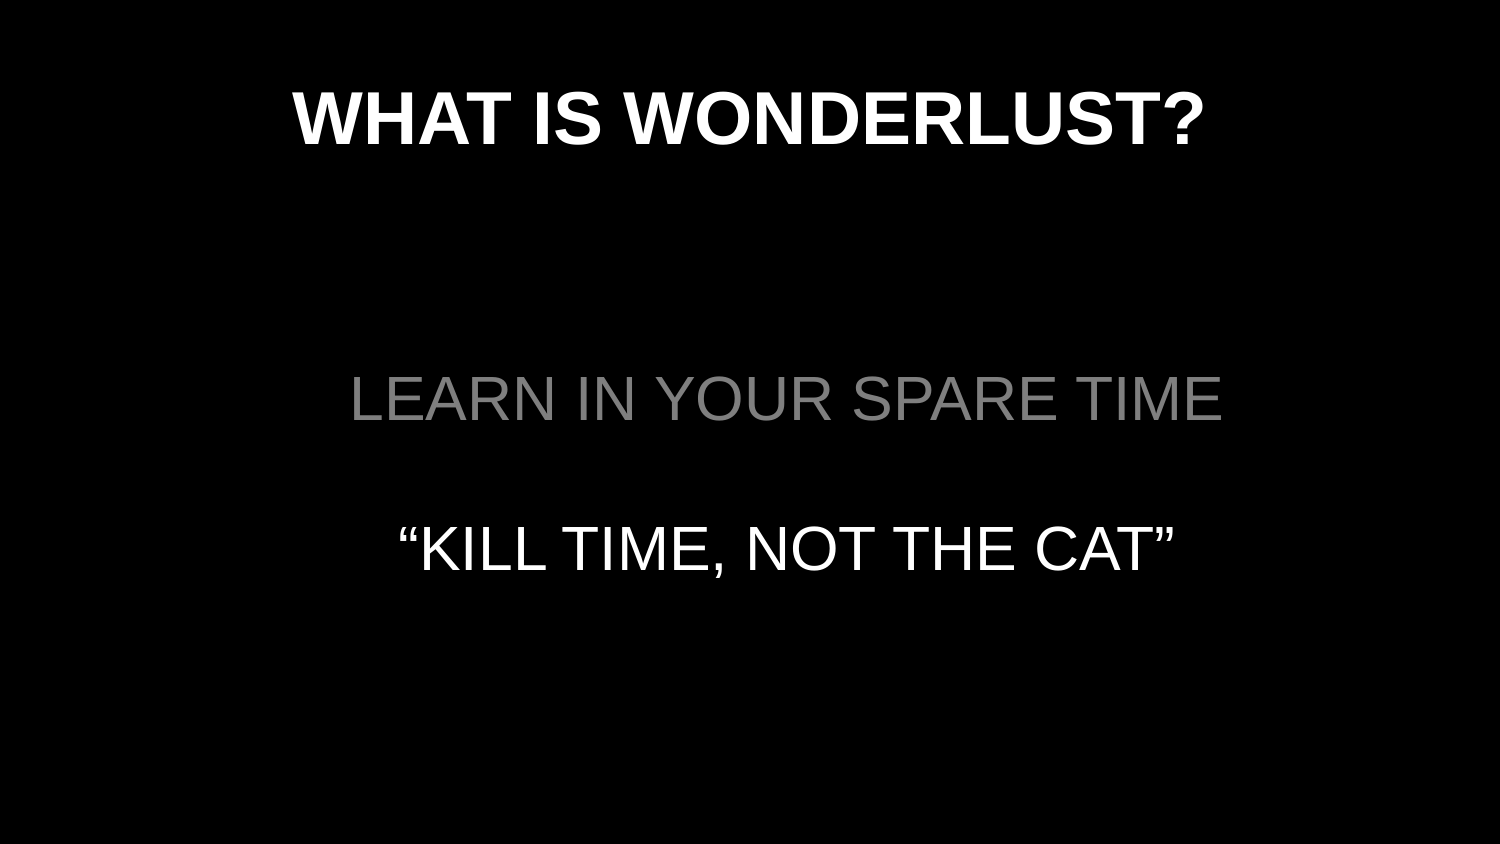

# WHAT IS WONDERLUST?
LEARN IN YOUR SPARE TIME

“KILL TIME, NOT THE CAT”